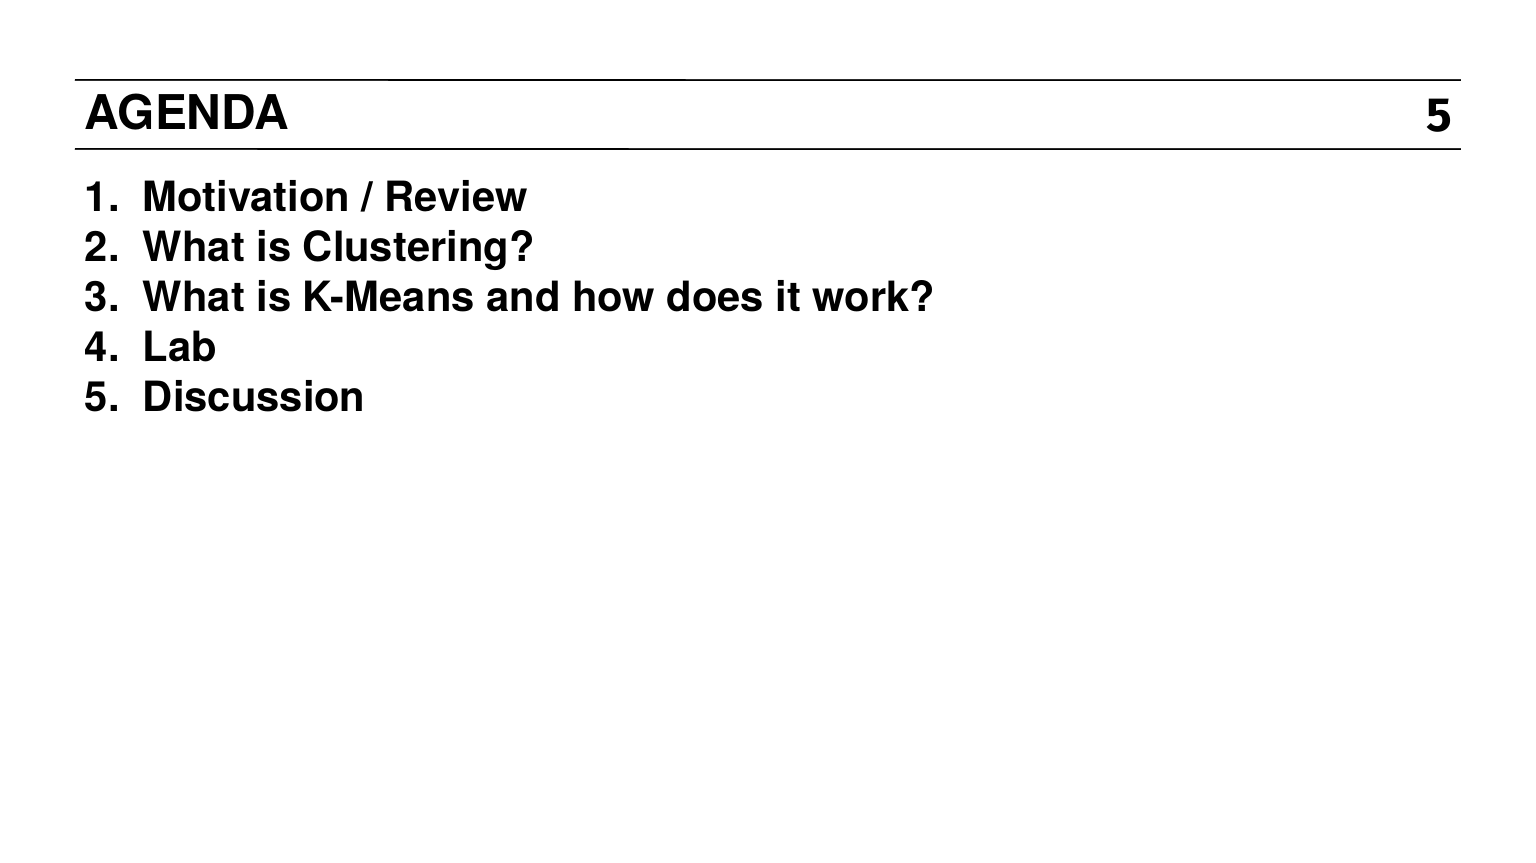

# AGENDA
5

Motivation / Review
What is Clustering?
What is K-Means and how does it work?
Lab
Discussion